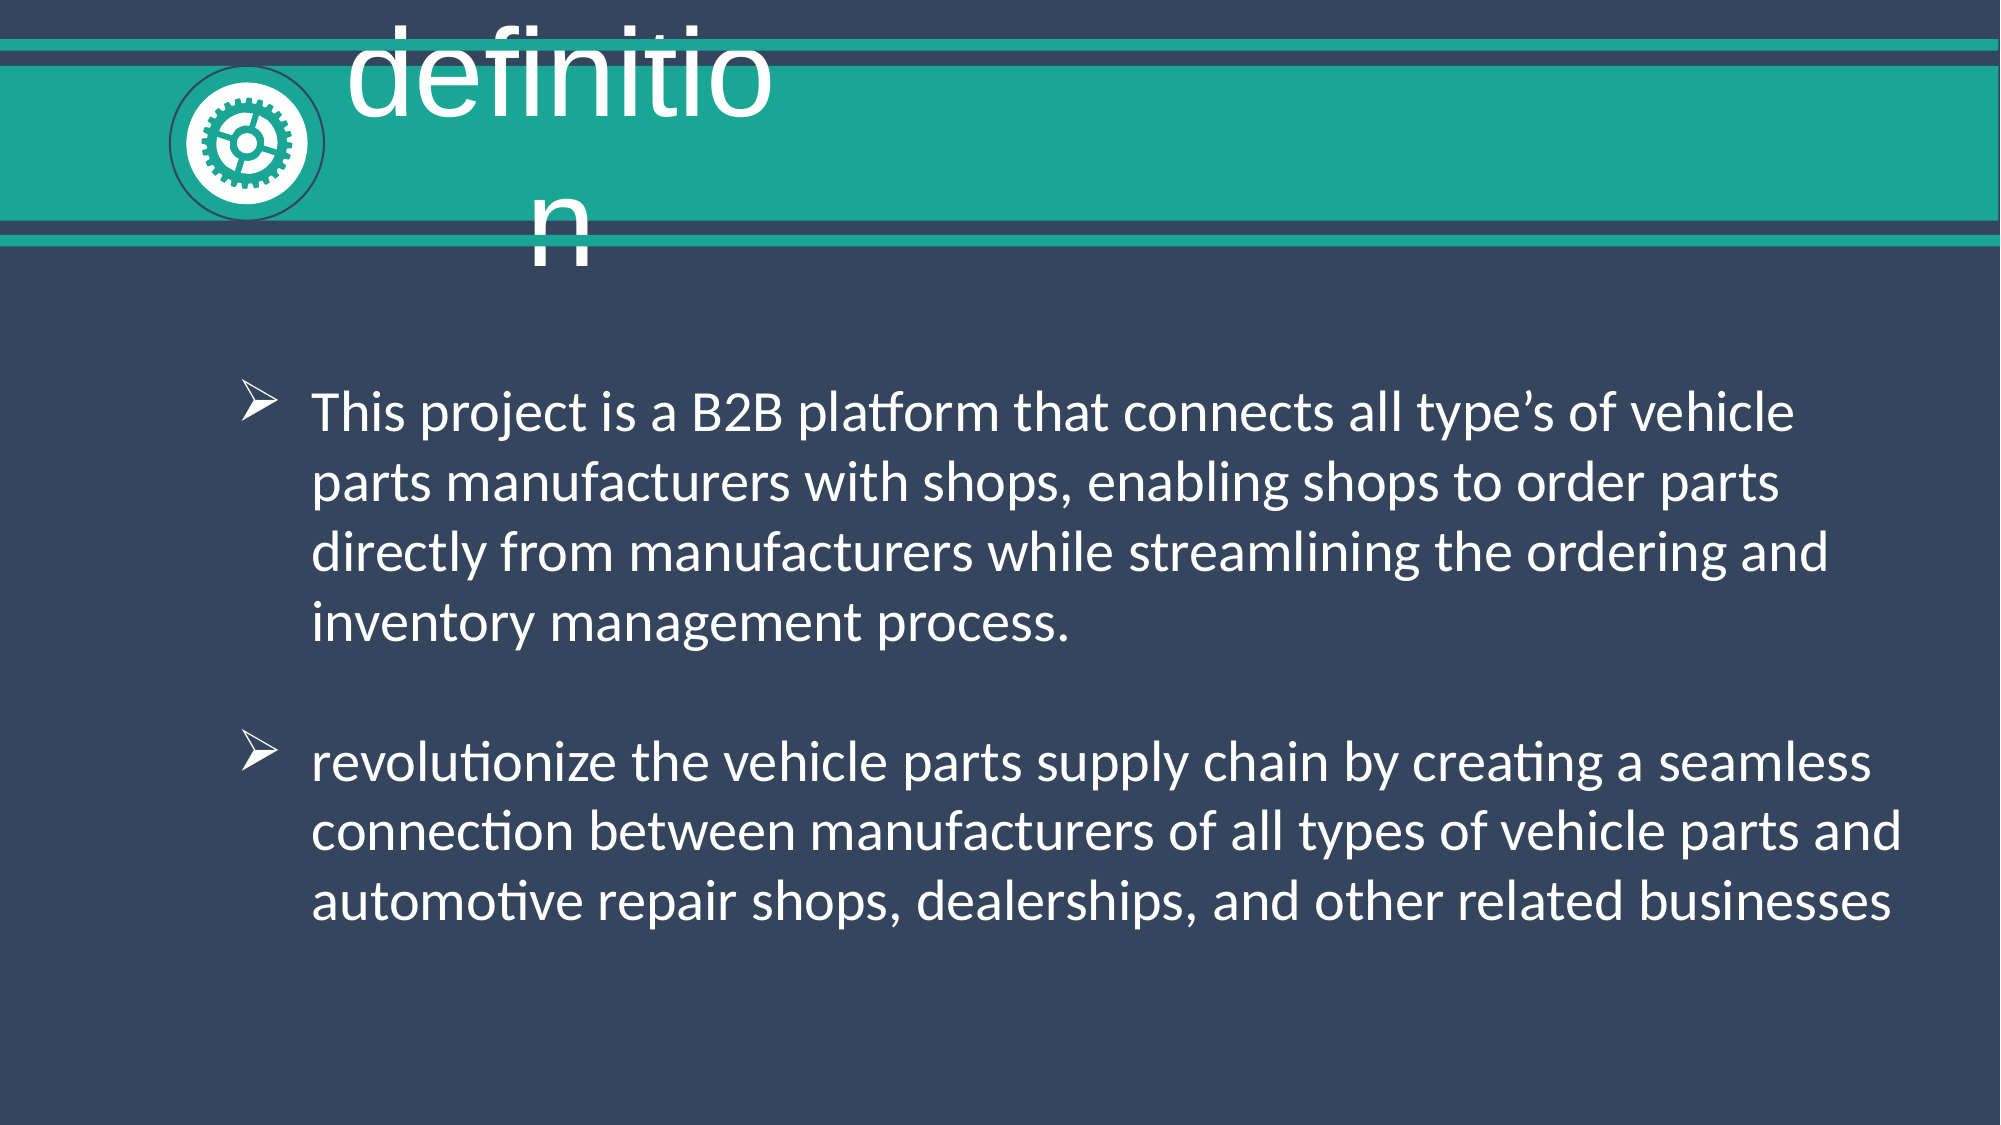

definition

This project is a B2B platform that connects all type’s of vehicle parts manufacturers with shops, enabling shops to order parts directly from manufacturers while streamlining the ordering and inventory management process.

revolutionize the vehicle parts supply chain by creating a seamless connection between manufacturers of all types of vehicle parts and automotive repair shops, dealerships, and other related businesses